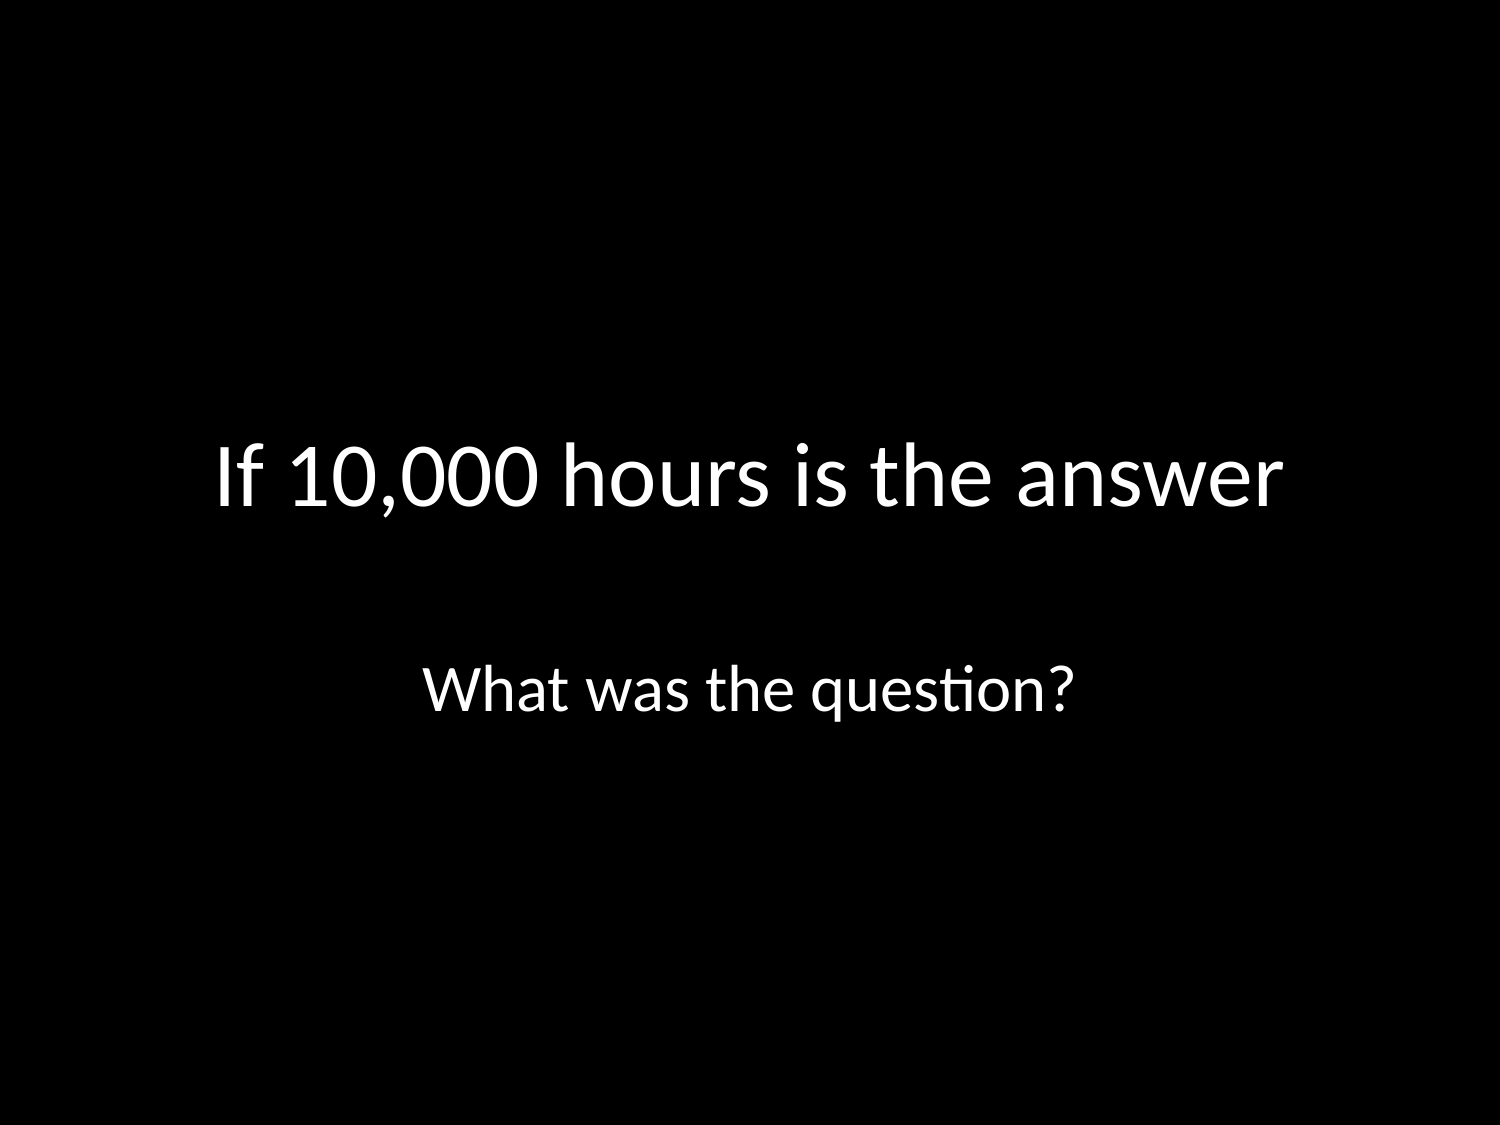

# If 10,000 hours is the answer
What was the question?